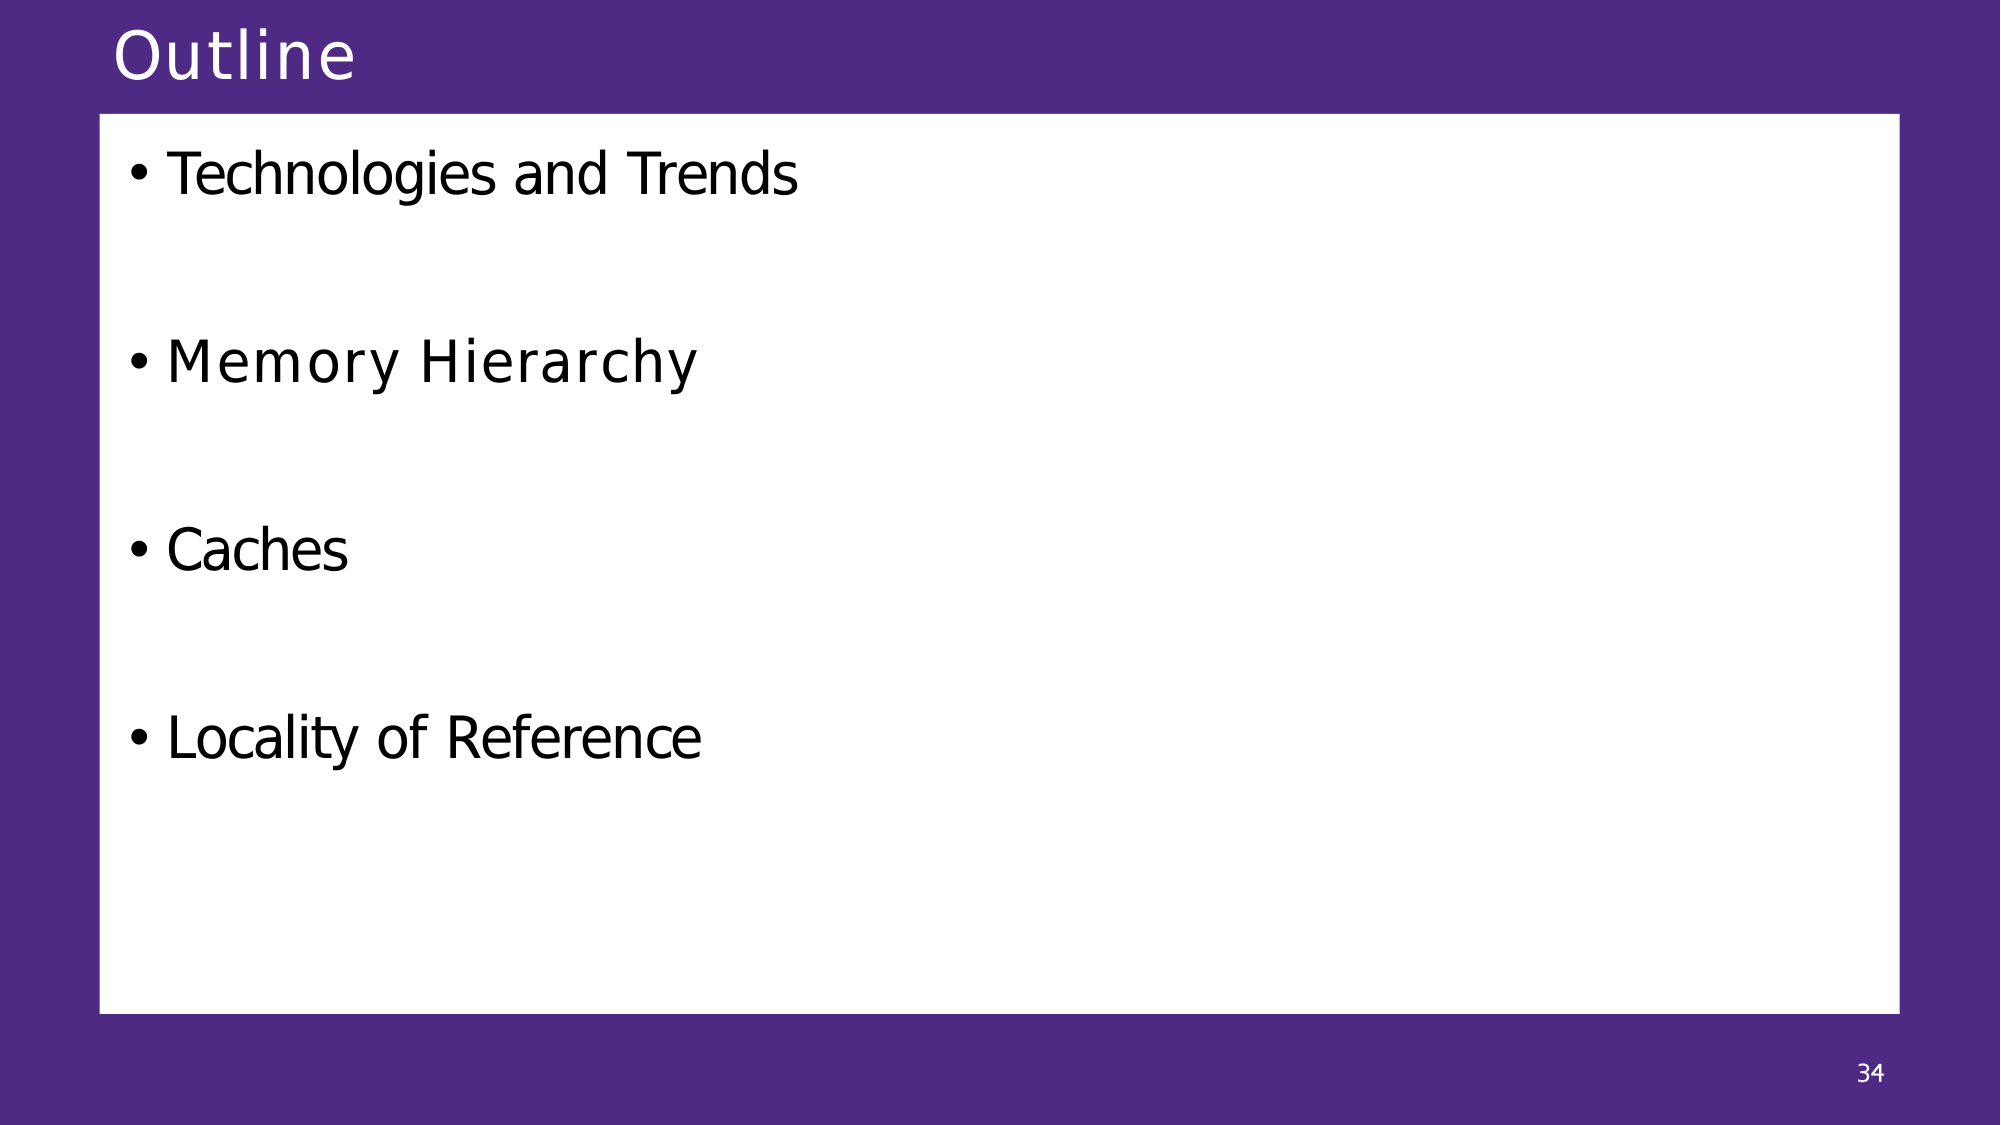

# Outline
Technologies and Trends

Memory Hierarchy

Caches

Locality of Reference
34